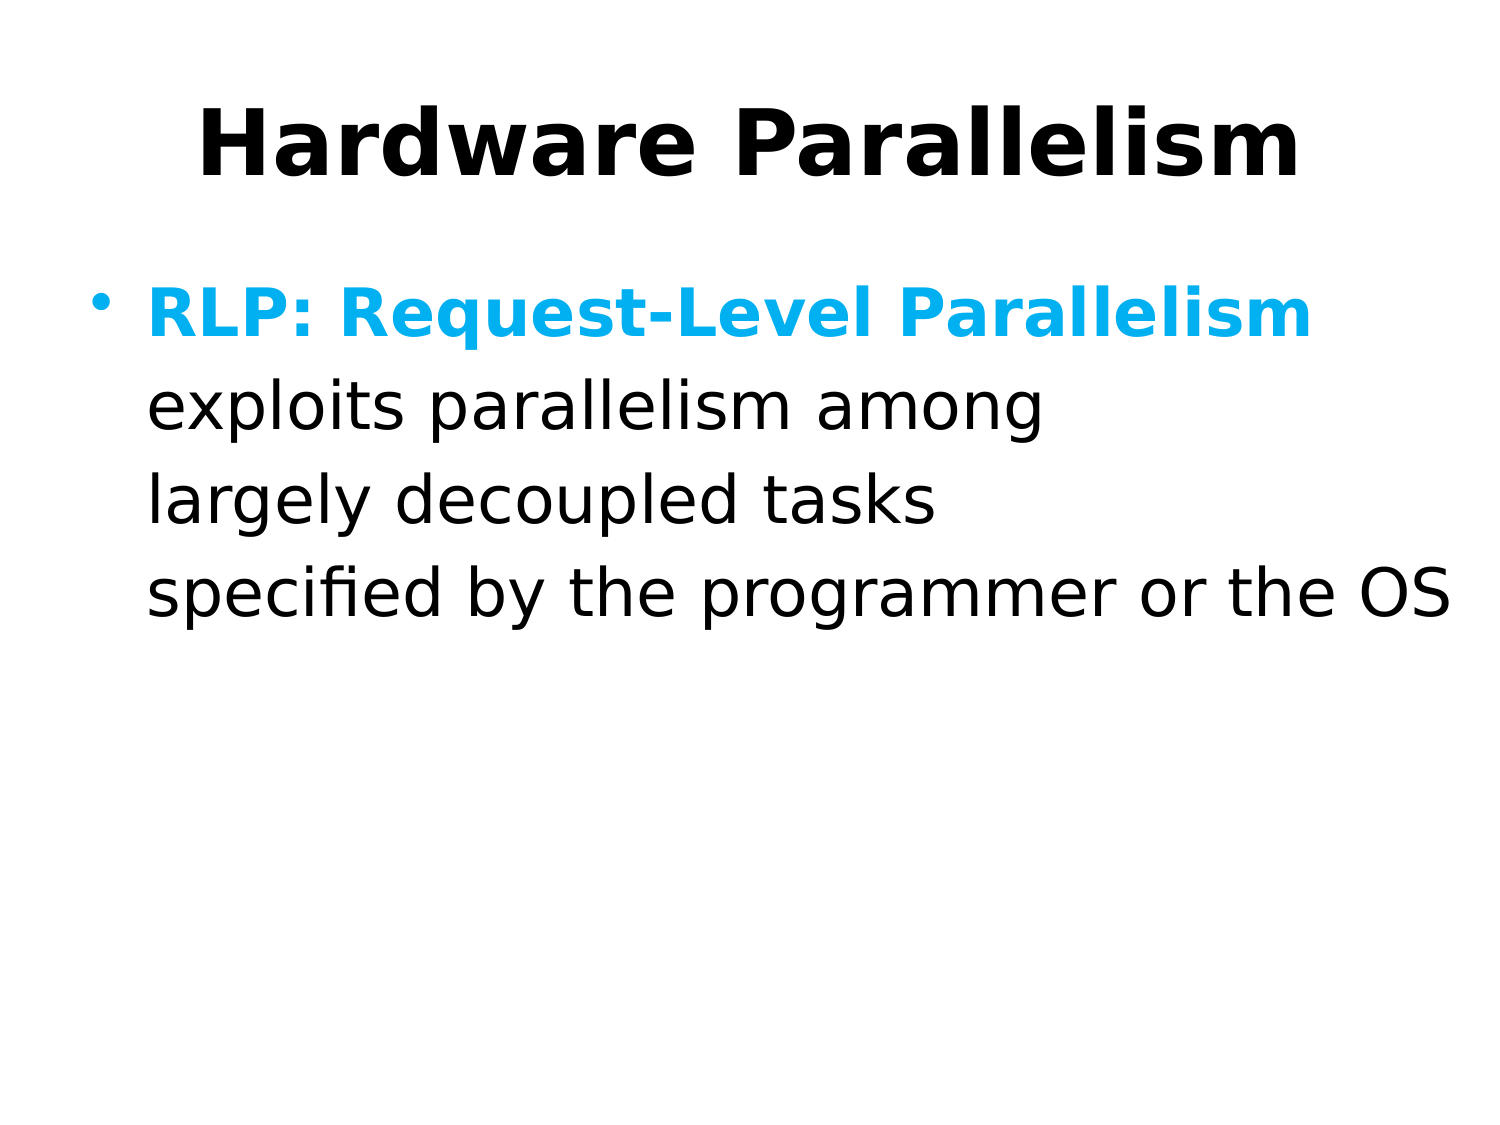

# Hardware Parallelism
RLP: Request-Level Parallelism
	exploits parallelism among
	largely decoupled tasks
	specified by the programmer or the OS